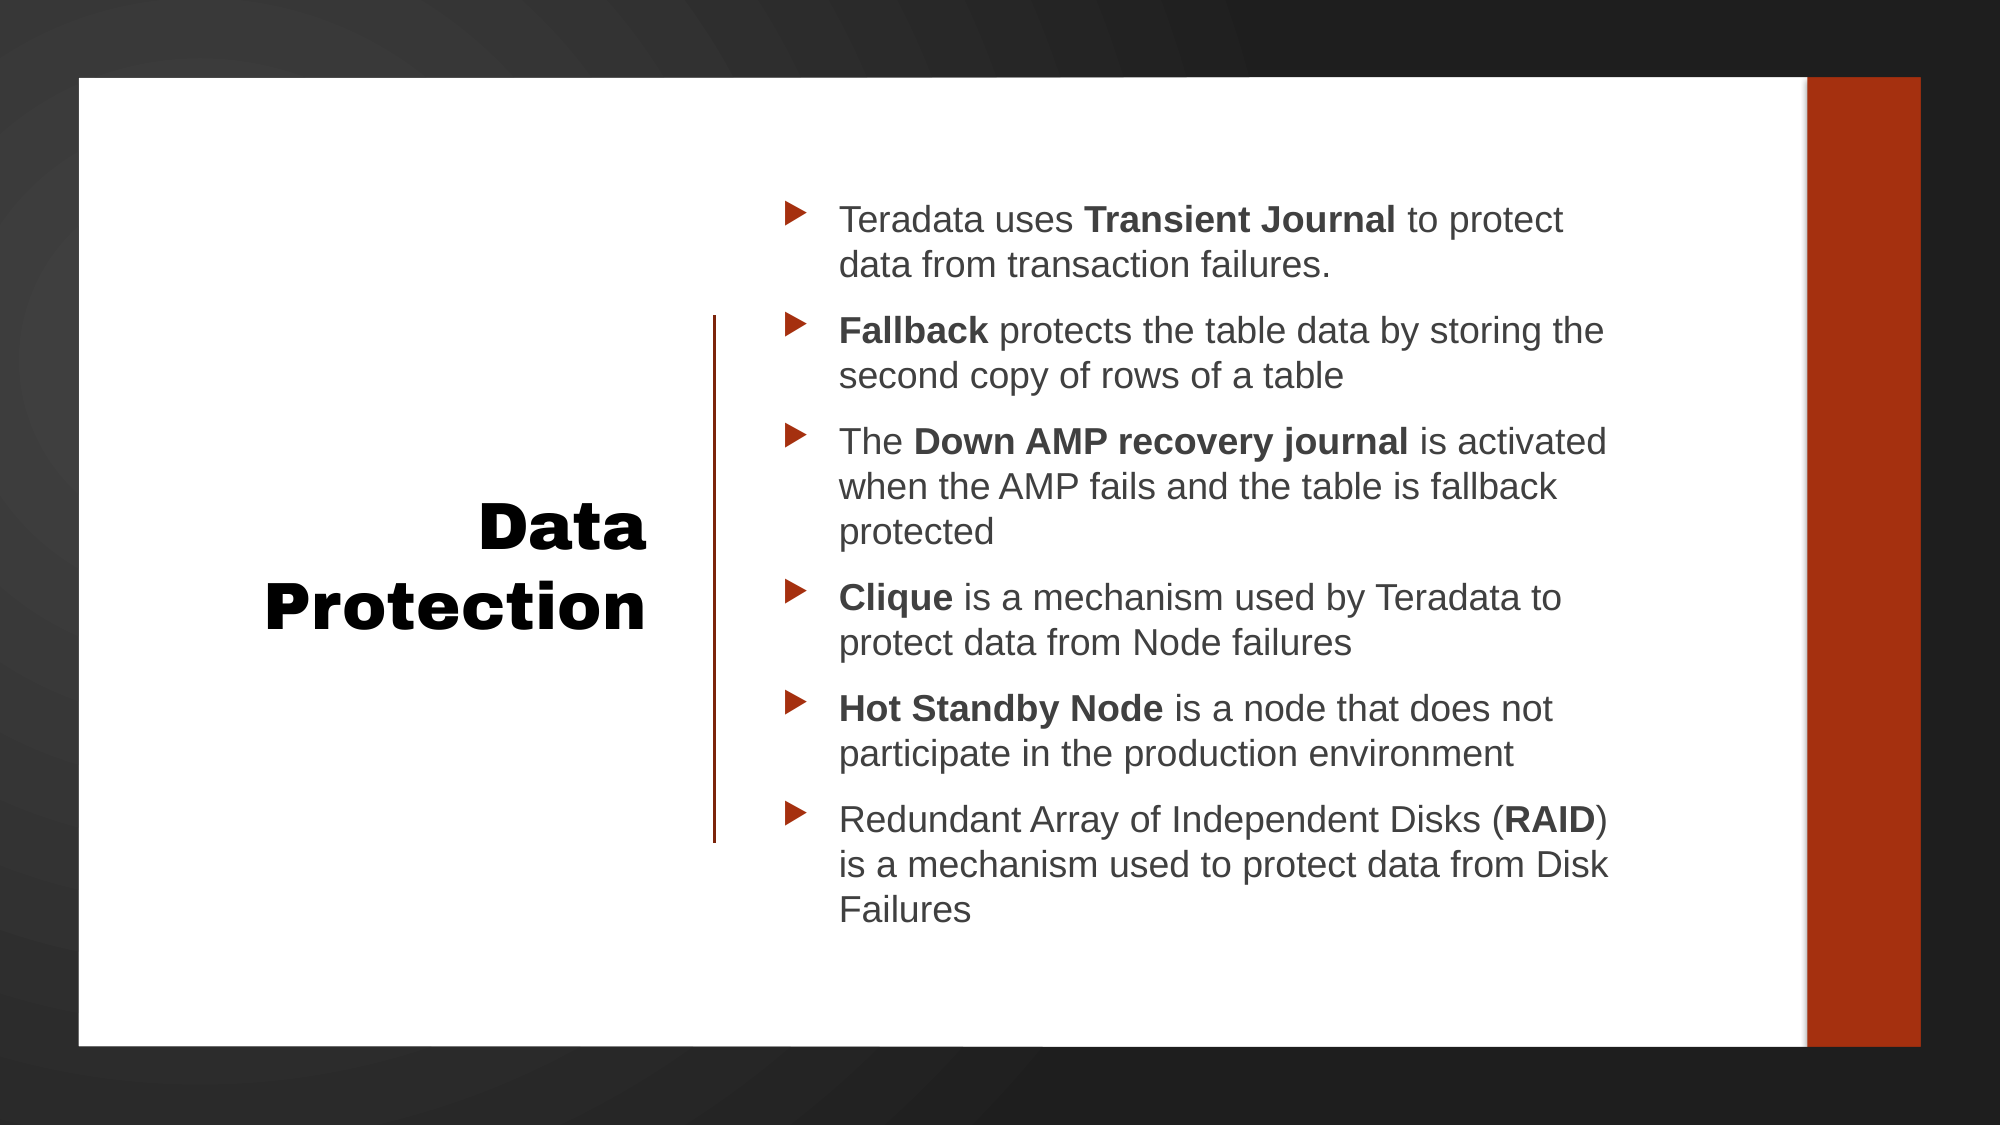

Teradata uses Transient Journal to protect data from transaction failures.
Fallback protects the table data by storing the second copy of rows of a table
The Down AMP recovery journal is activated when the AMP fails and the table is fallback protected
Clique is a mechanism used by Teradata to protect data from Node failures
Hot Standby Node is a node that does not participate in the production environment
Redundant Array of Independent Disks (RAID) is a mechanism used to protect data from Disk Failures
# Data Protection